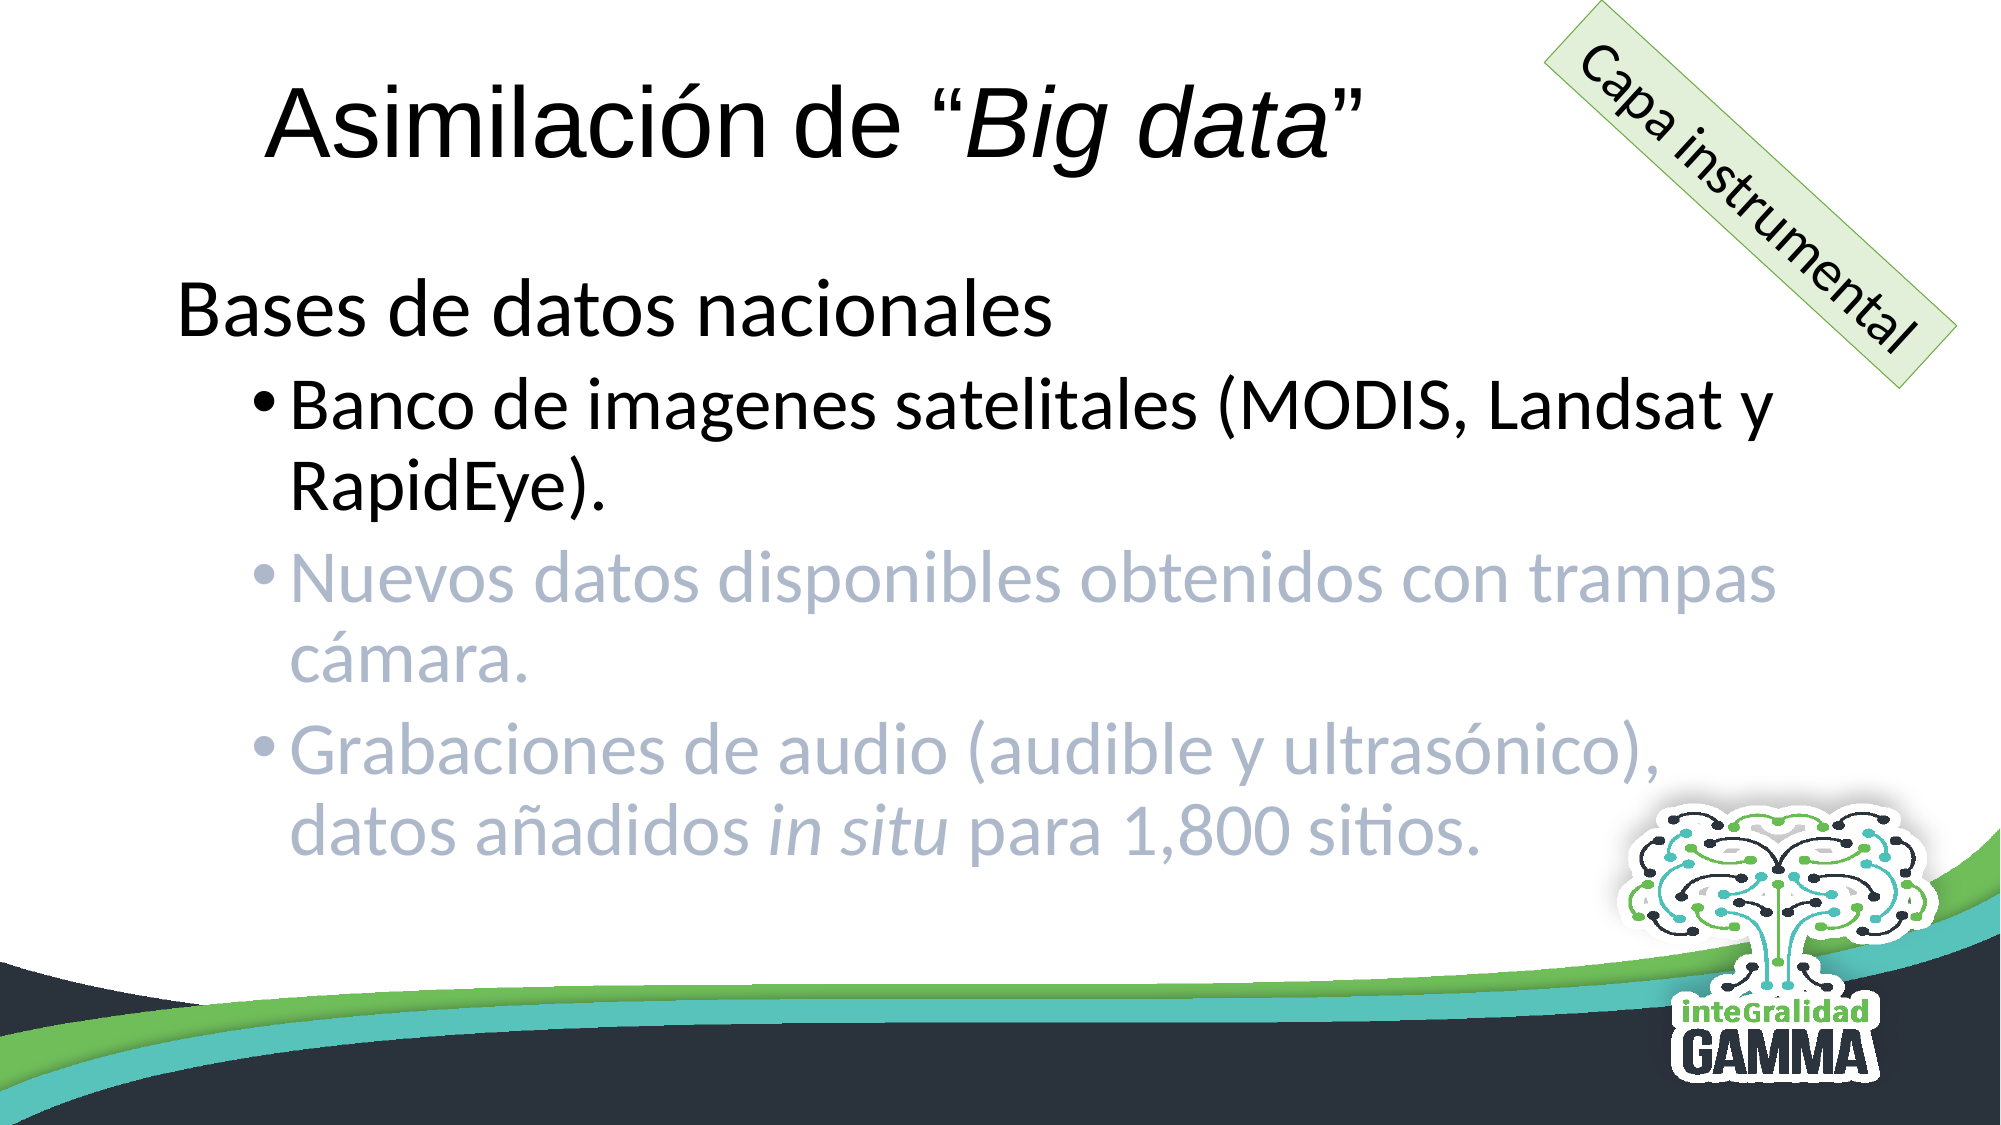

# Asimilación de “Big data”
Capa instrumental
Bases de datos nacionales
Banco de imagenes satelitales (MODIS, Landsat y RapidEye).
Nuevos datos disponibles obtenidos con trampas cámara.
Grabaciones de audio (audible y ultrasónico), datos añadidos in situ para 1,800 sitios.